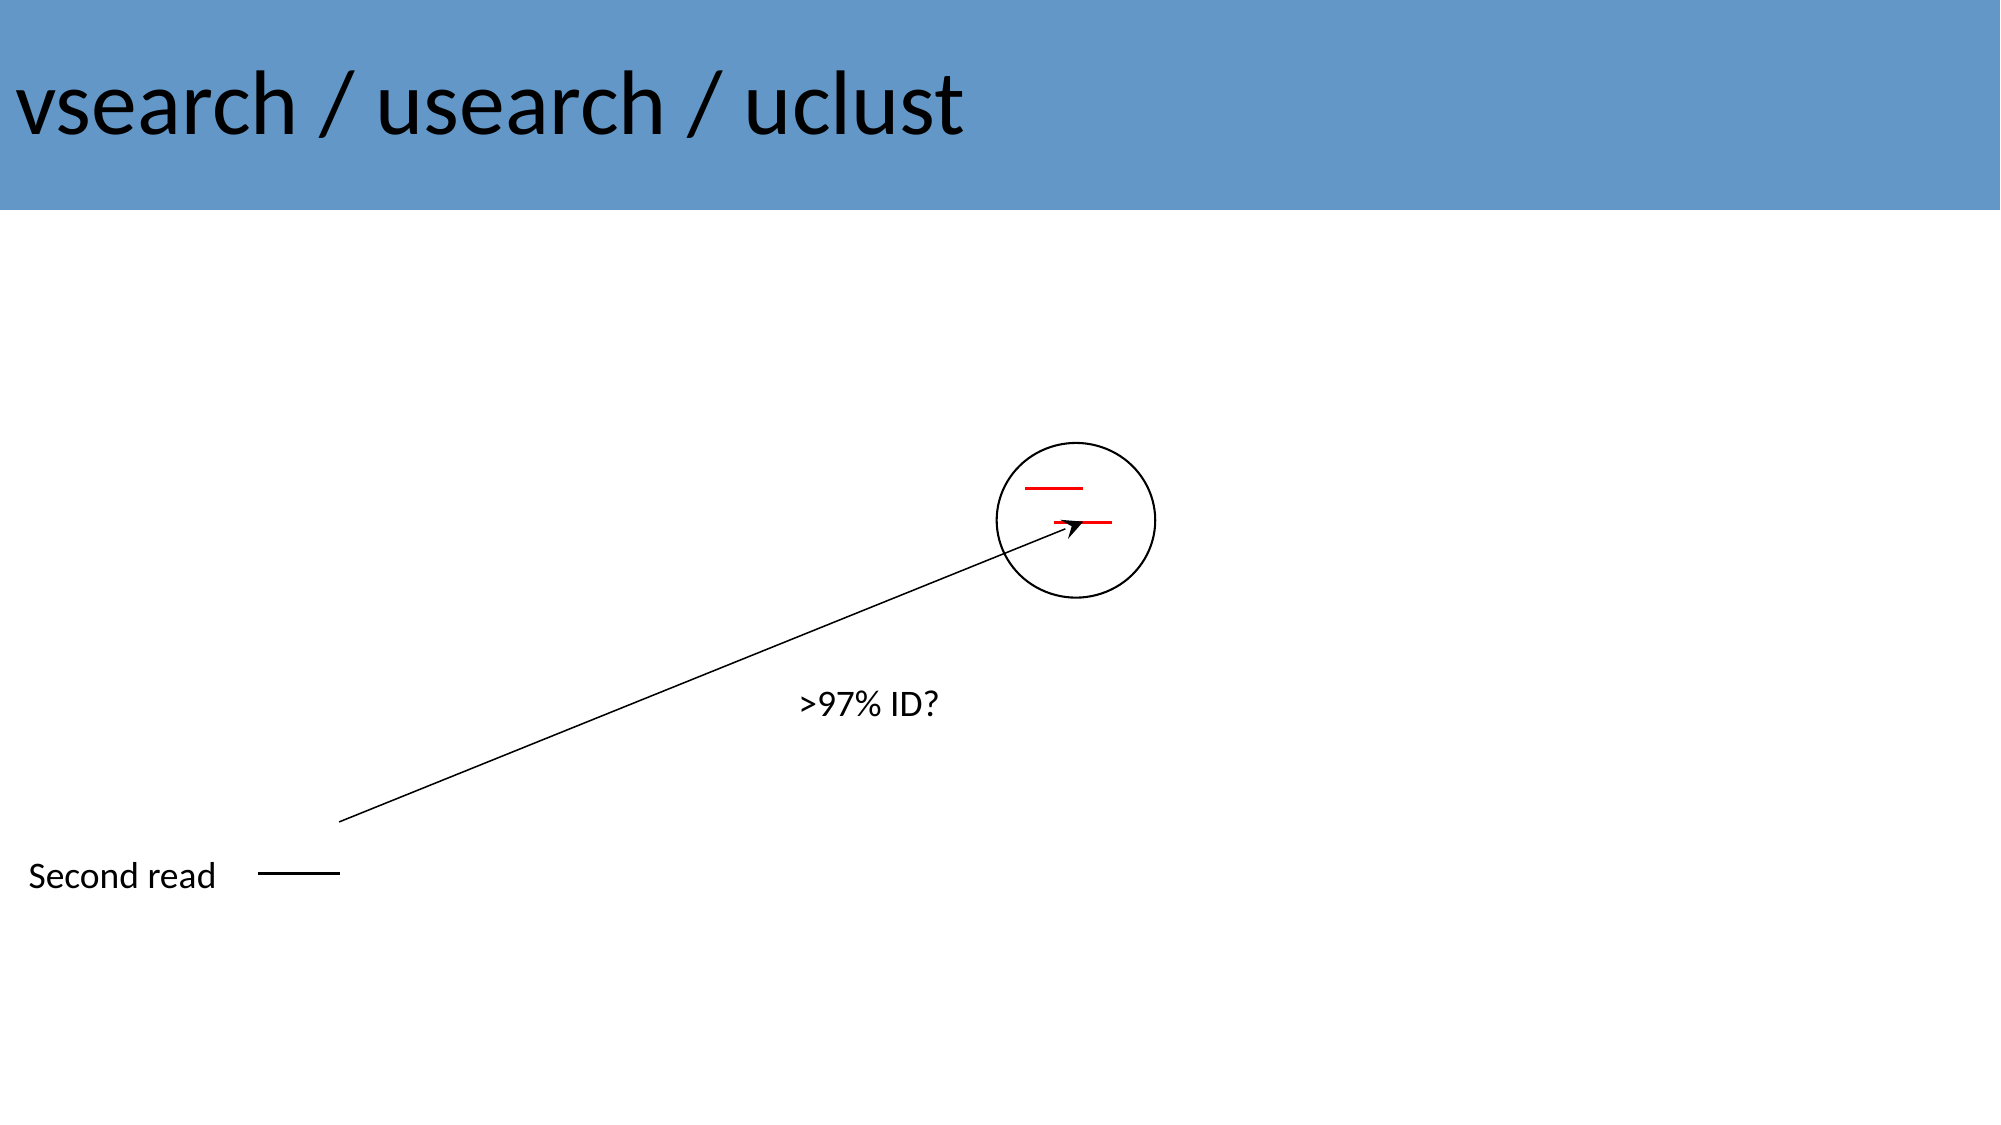

# vsearch / usearch / uclust

>97% ID?
Second read